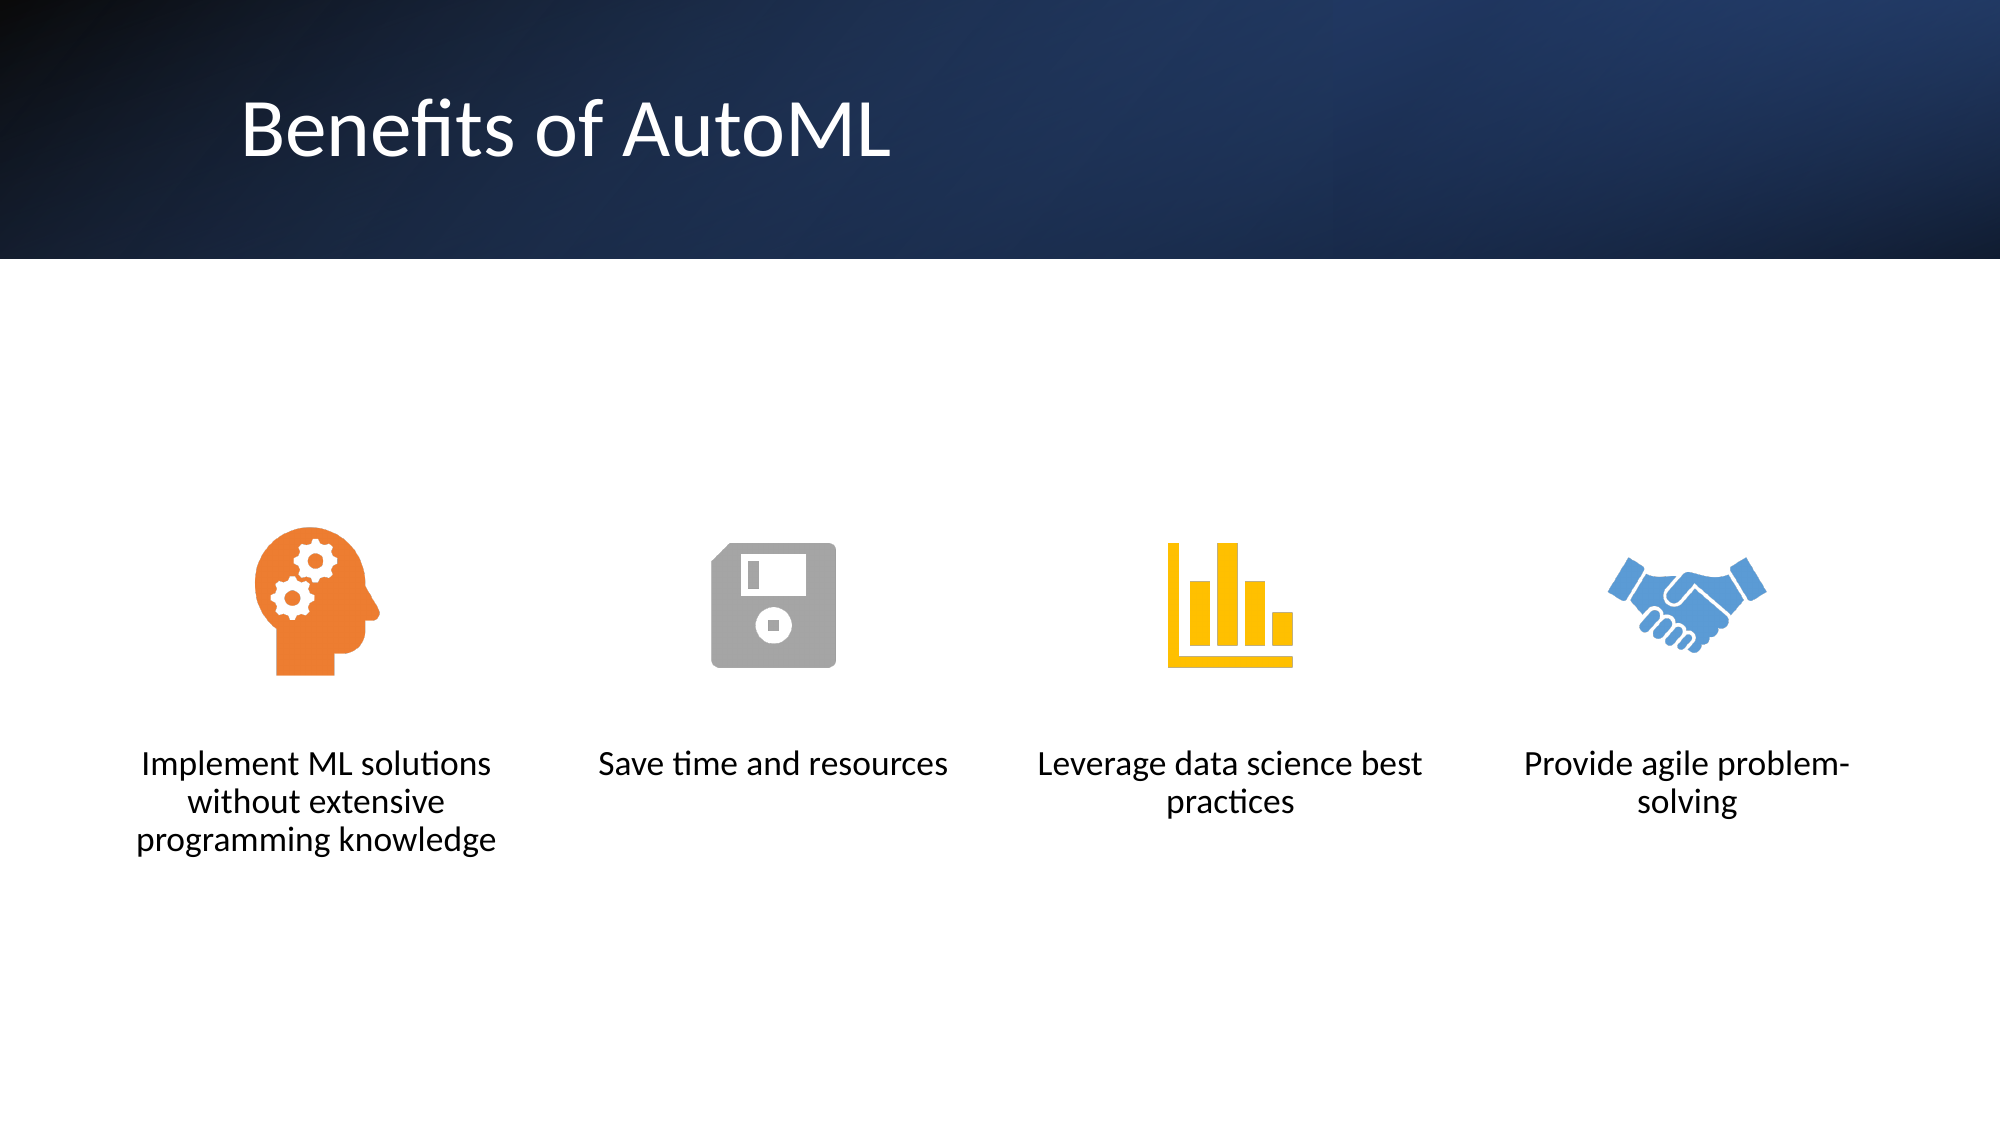

Benefits of AutoML
Implement ML solutions without extensive programming knowledge
Save time and resources
Leverage data science best practices
Provide agile problem-solving